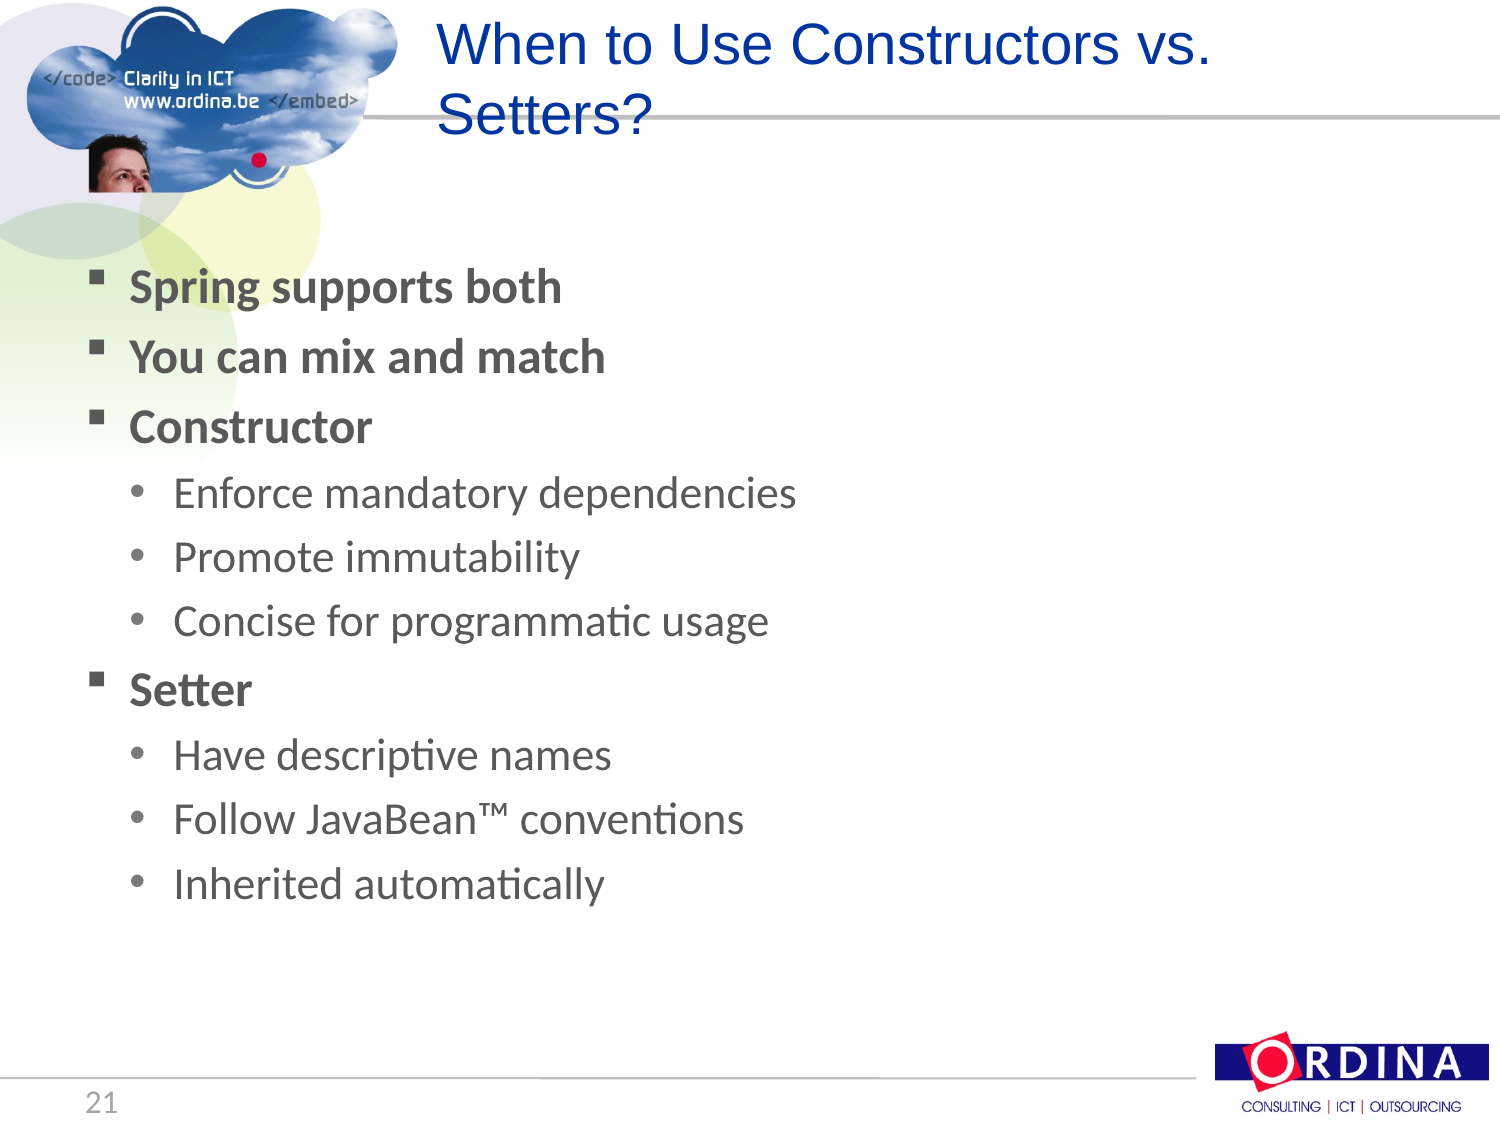

# When to Use Constructors vs. Setters?
Spring supports both
You can mix and match
Constructor
Enforce mandatory dependencies
Promote immutability
Concise for programmatic usage
Setter
Have descriptive names
Follow JavaBean™ conventions
Inherited automatically
21